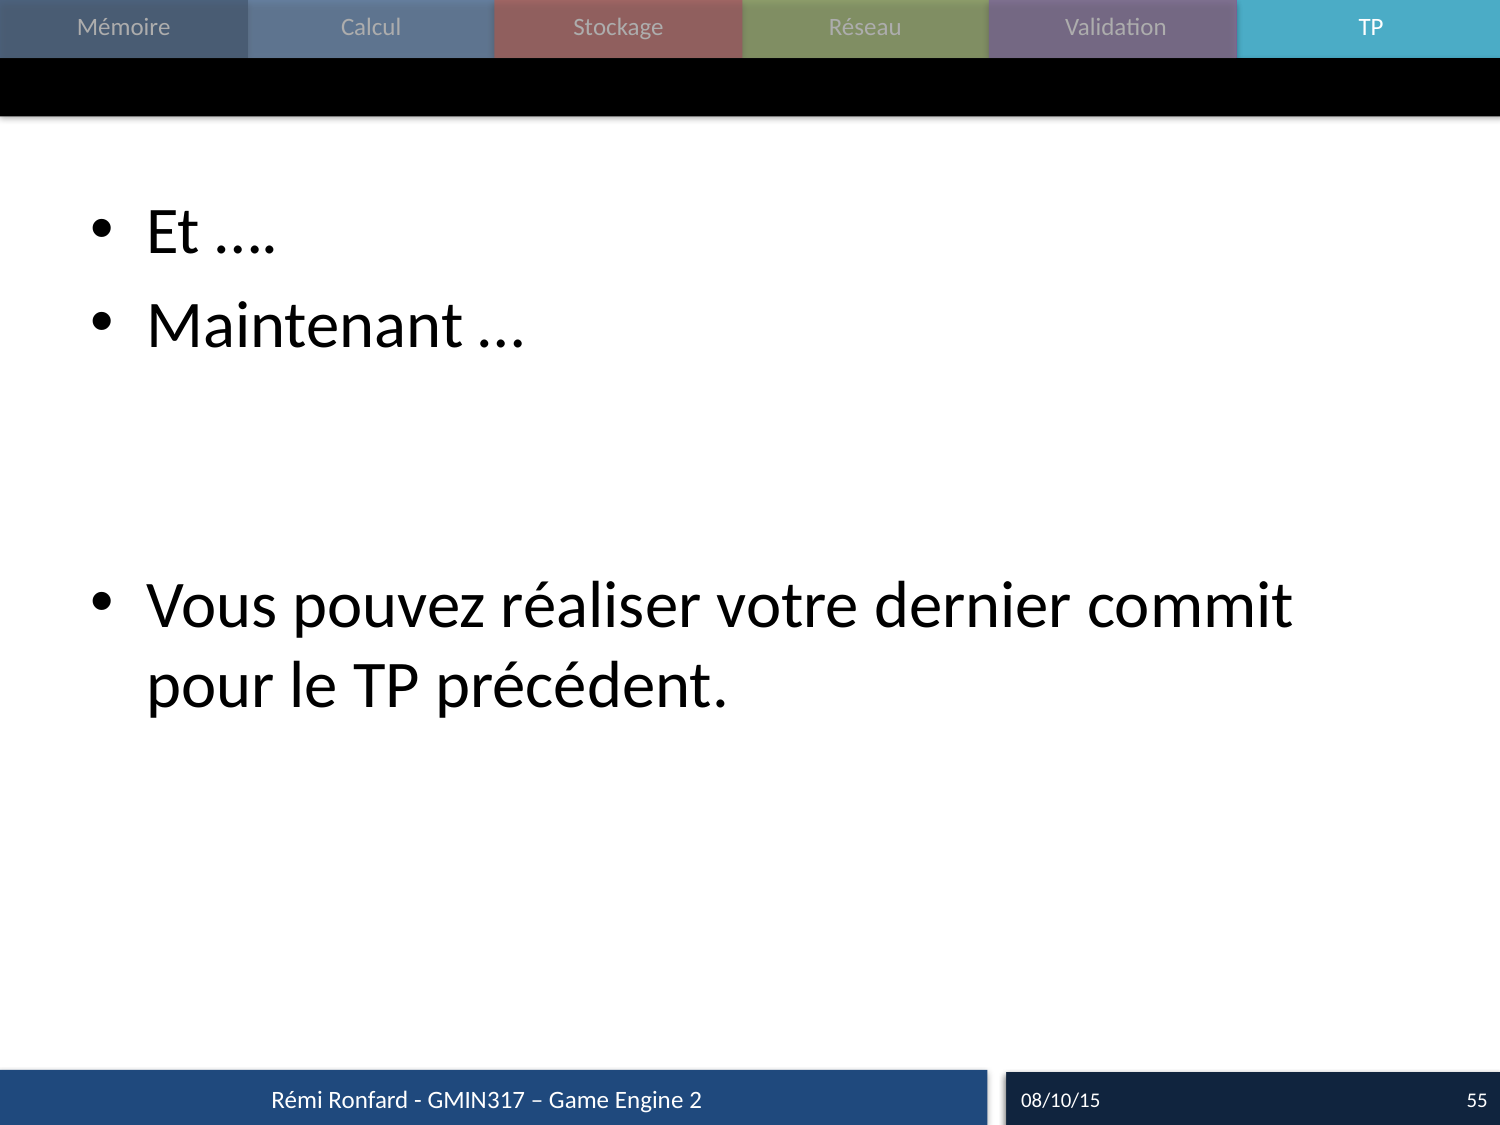

#
Et ….
Maintenant …

Vous pouvez réaliser votre dernier commit pour le TP précédent.

Rémi Ronfard - GMIN317 – Game Engine 2
08/10/15
55